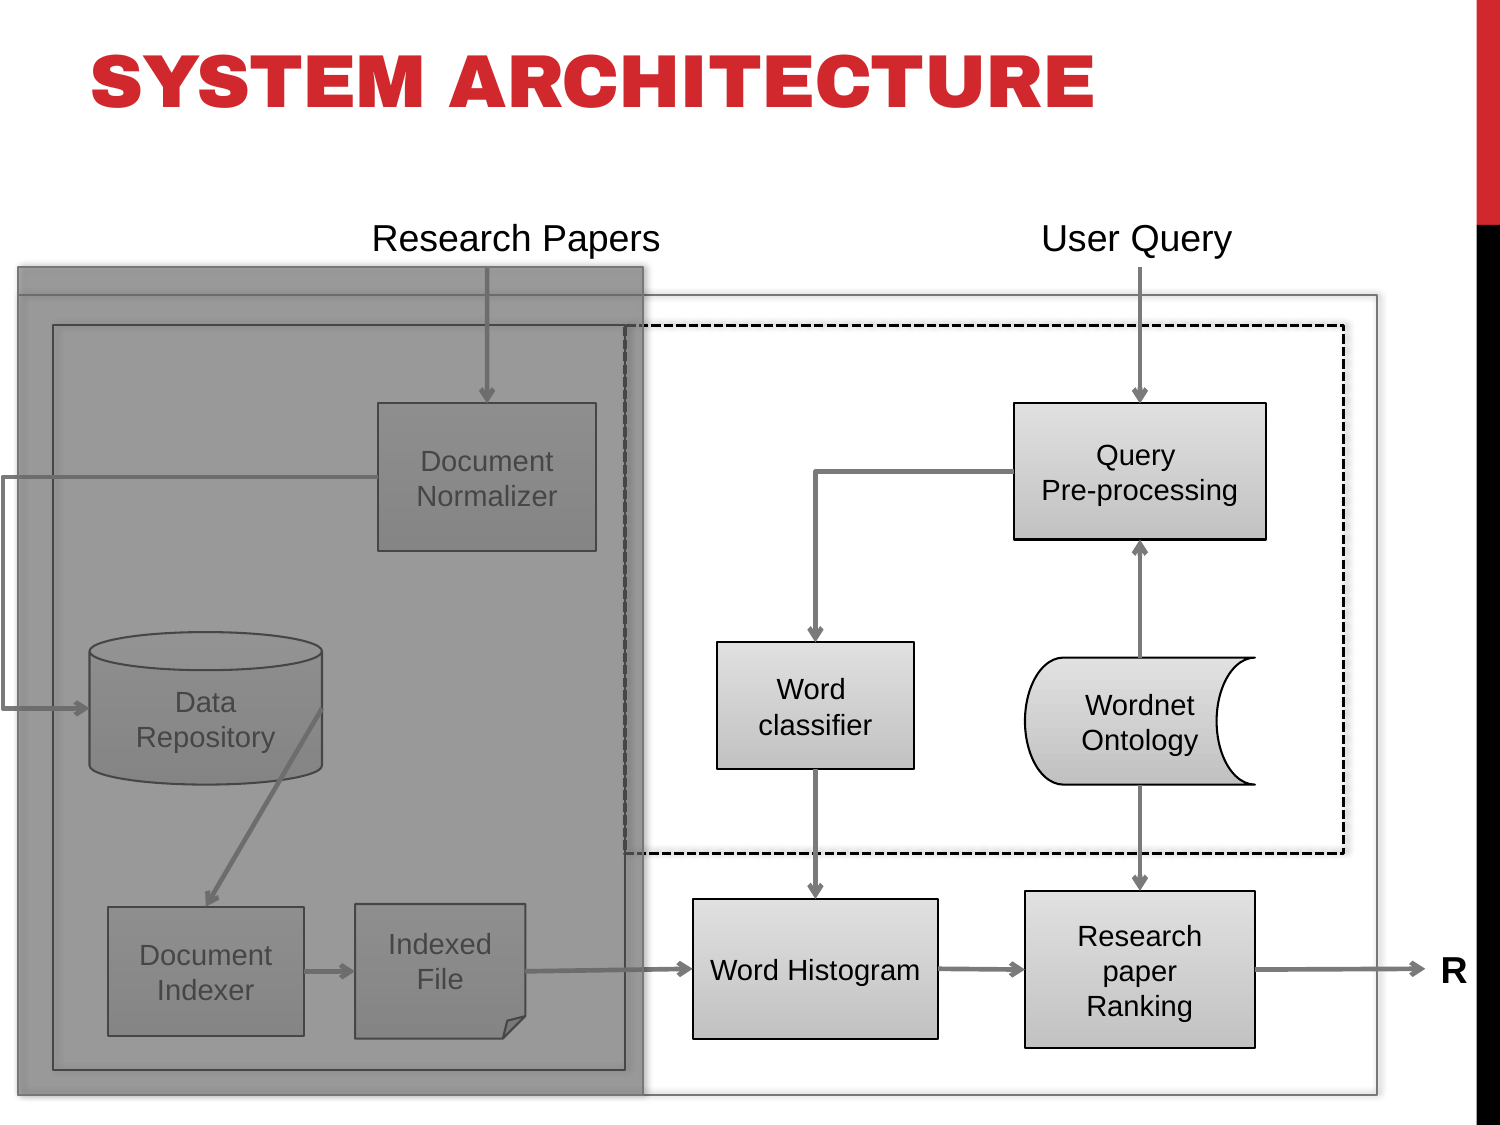

System architecture
Research Papers
User Query

Document
Normalizer
Query
Pre-processing
Data
Repository
Word
classifier
Wordnet
Ontology
Research paper
Ranking
Word Histogram
Indexed
File
Document
Indexer
R